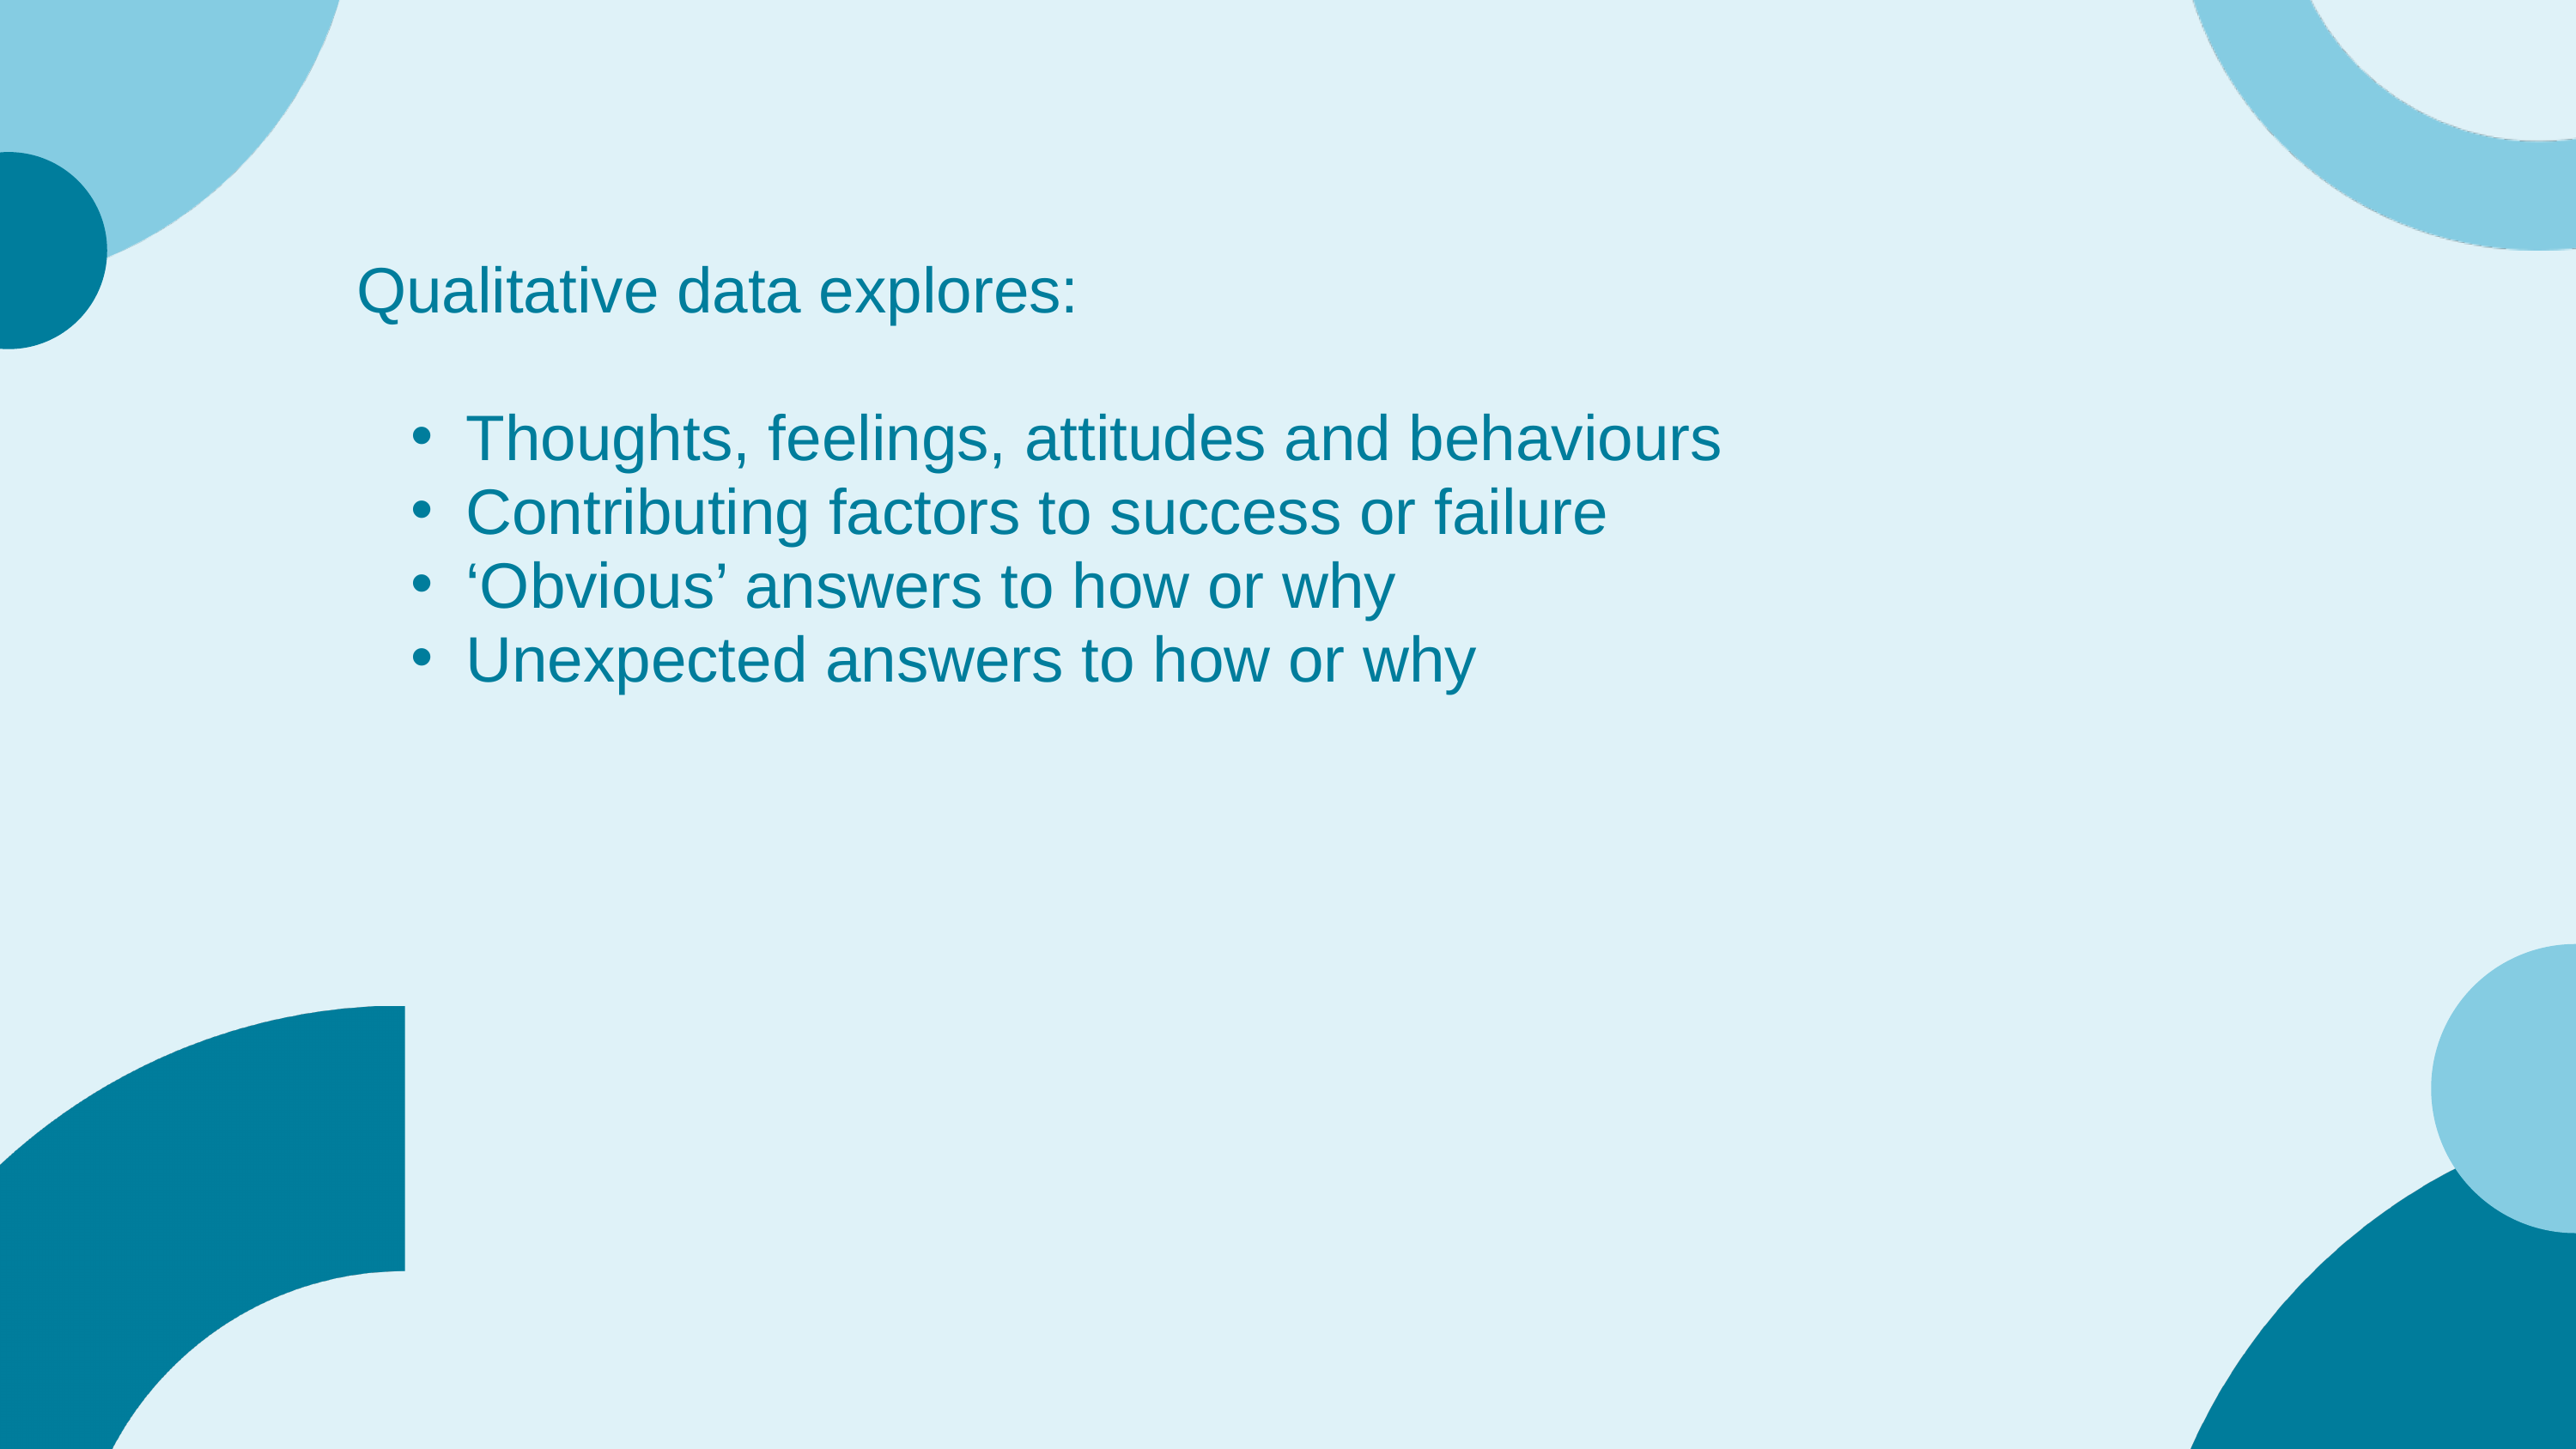

Qualitative data explores:

Thoughts, feelings, attitudes and behaviours
Contributing factors to success or failure
‘Obvious’ answers to how or why
Unexpected answers to how or why